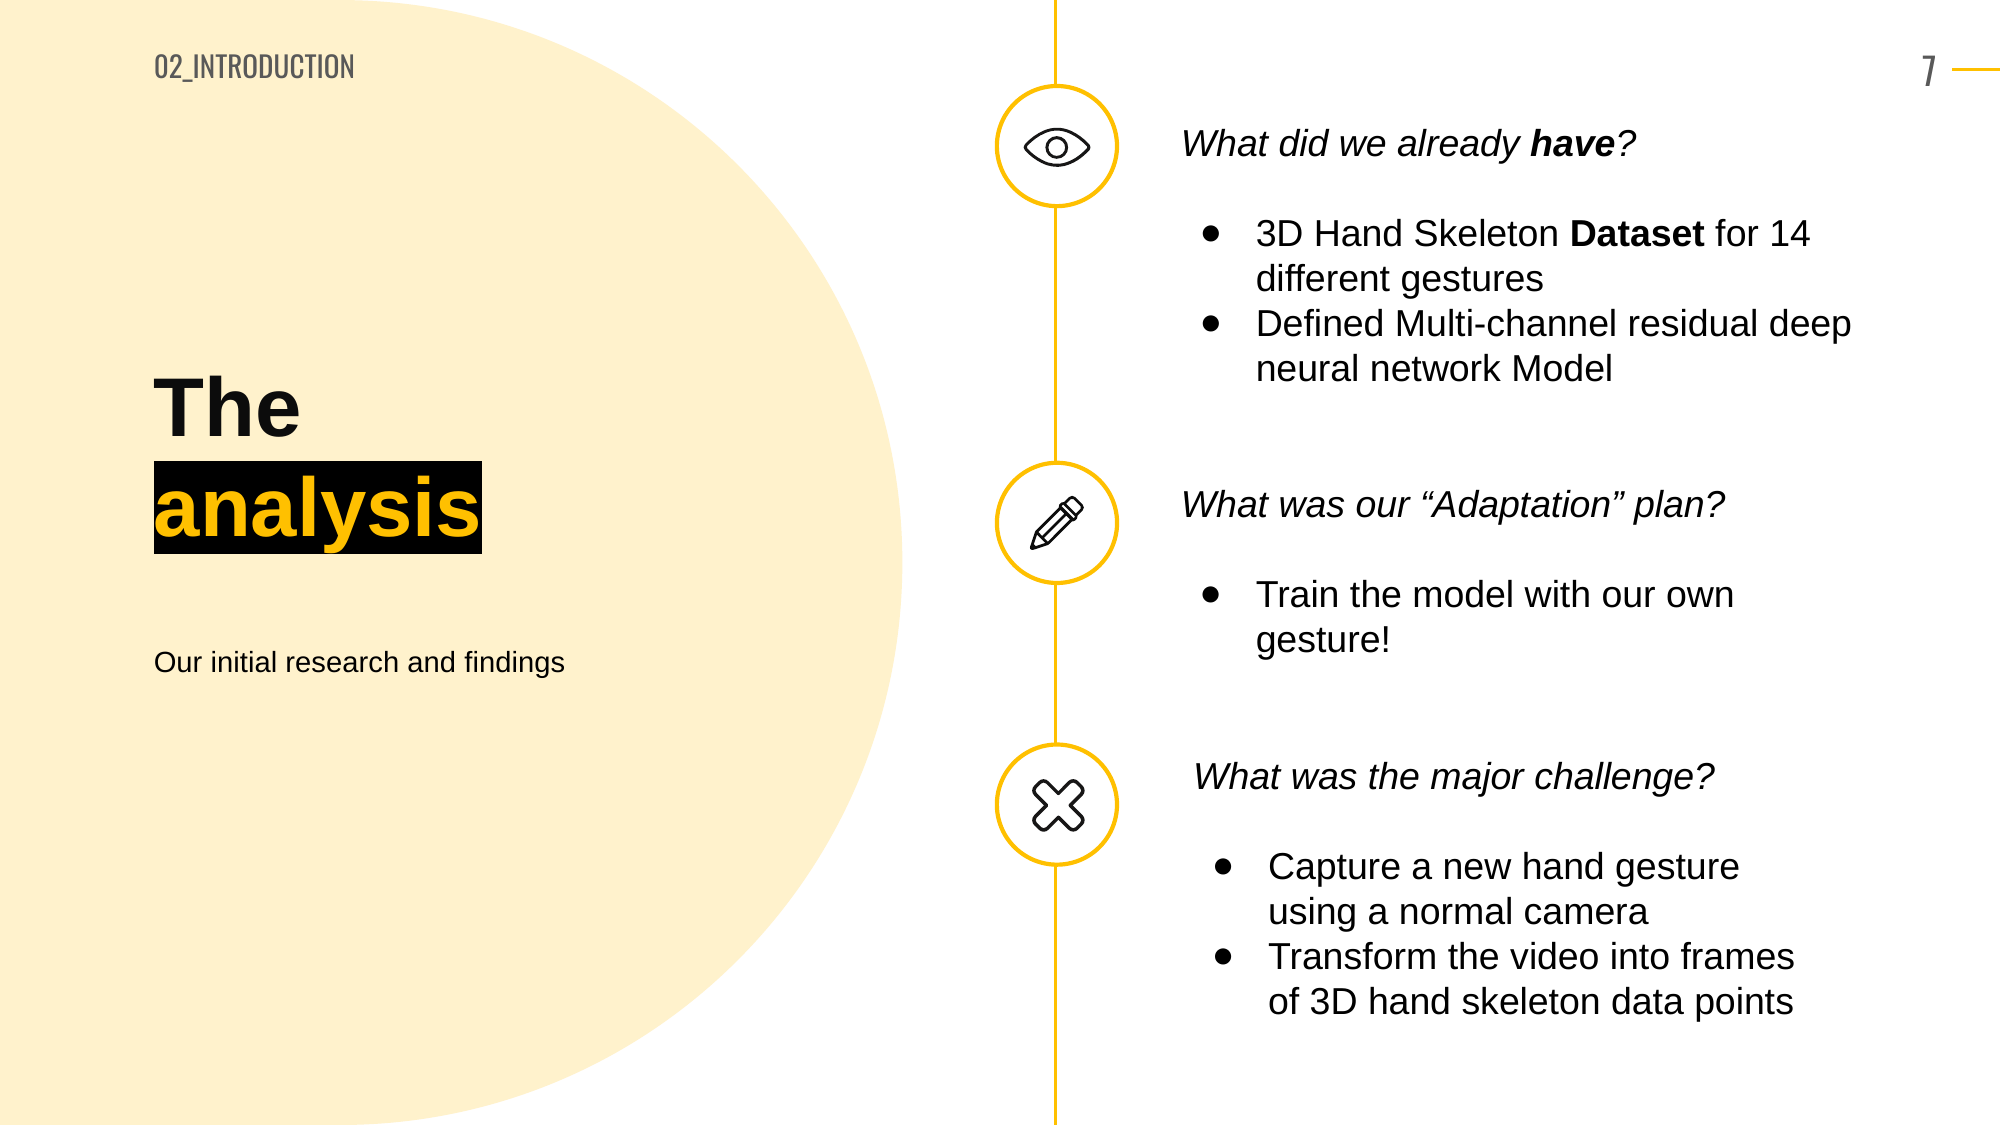

02_INTRODUCTION

What did we already have?

3D Hand Skeleton Dataset for 14 different gestures
Defined Multi-channel residual deep neural network Model

The
analysis

What was our “Adaptation” plan?

Train the model with our own gesture!
Our initial research and findings

What was the major challenge?

Capture a new hand gesture using a normal camera
Transform the video into frames of 3D hand skeleton data points